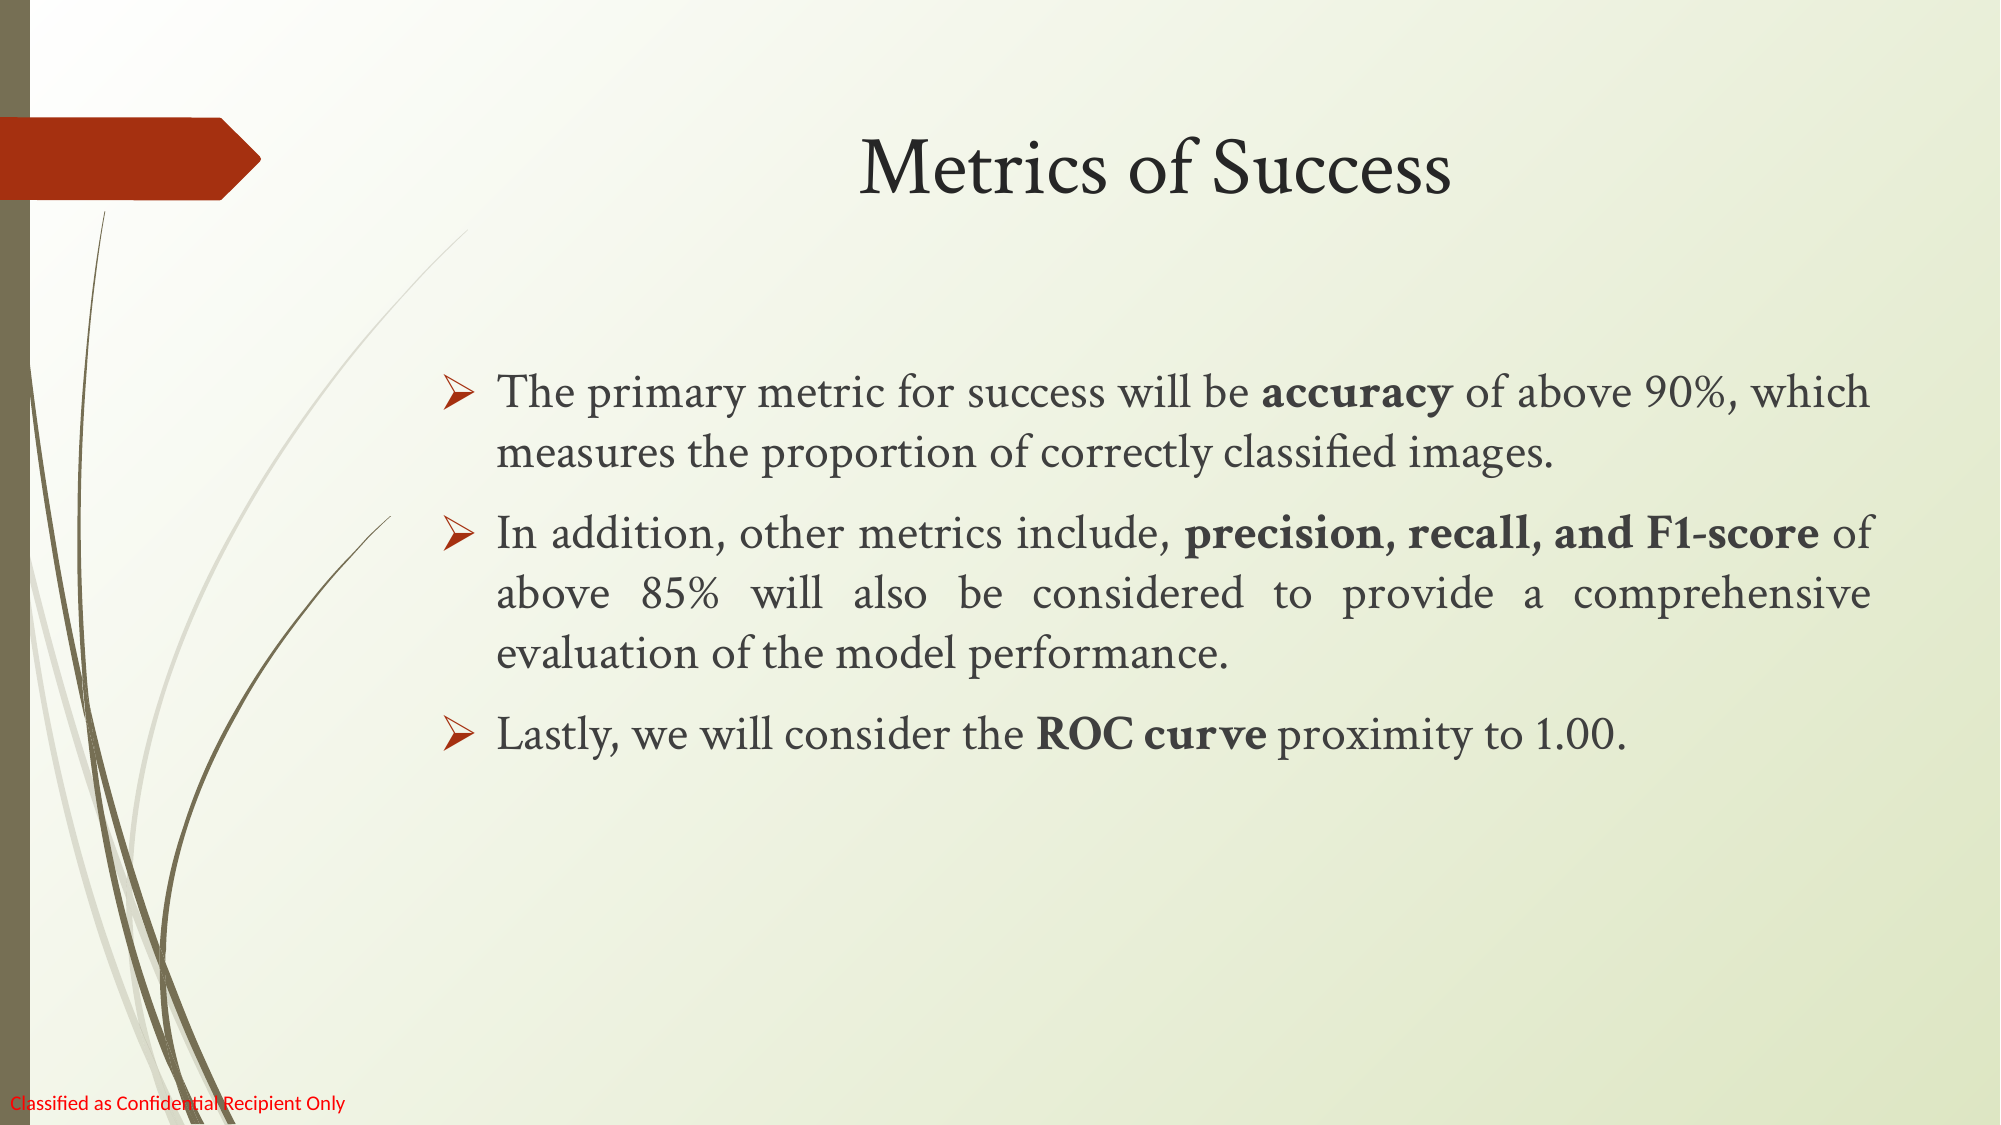

# Metrics of Success
The primary metric for success will be accuracy of above 90%, which measures the proportion of correctly classified images.
In addition, other metrics include, precision, recall, and F1-score of above 85% will also be considered to provide a comprehensive evaluation of the model performance.
Lastly, we will consider the ROC curve proximity to 1.00.